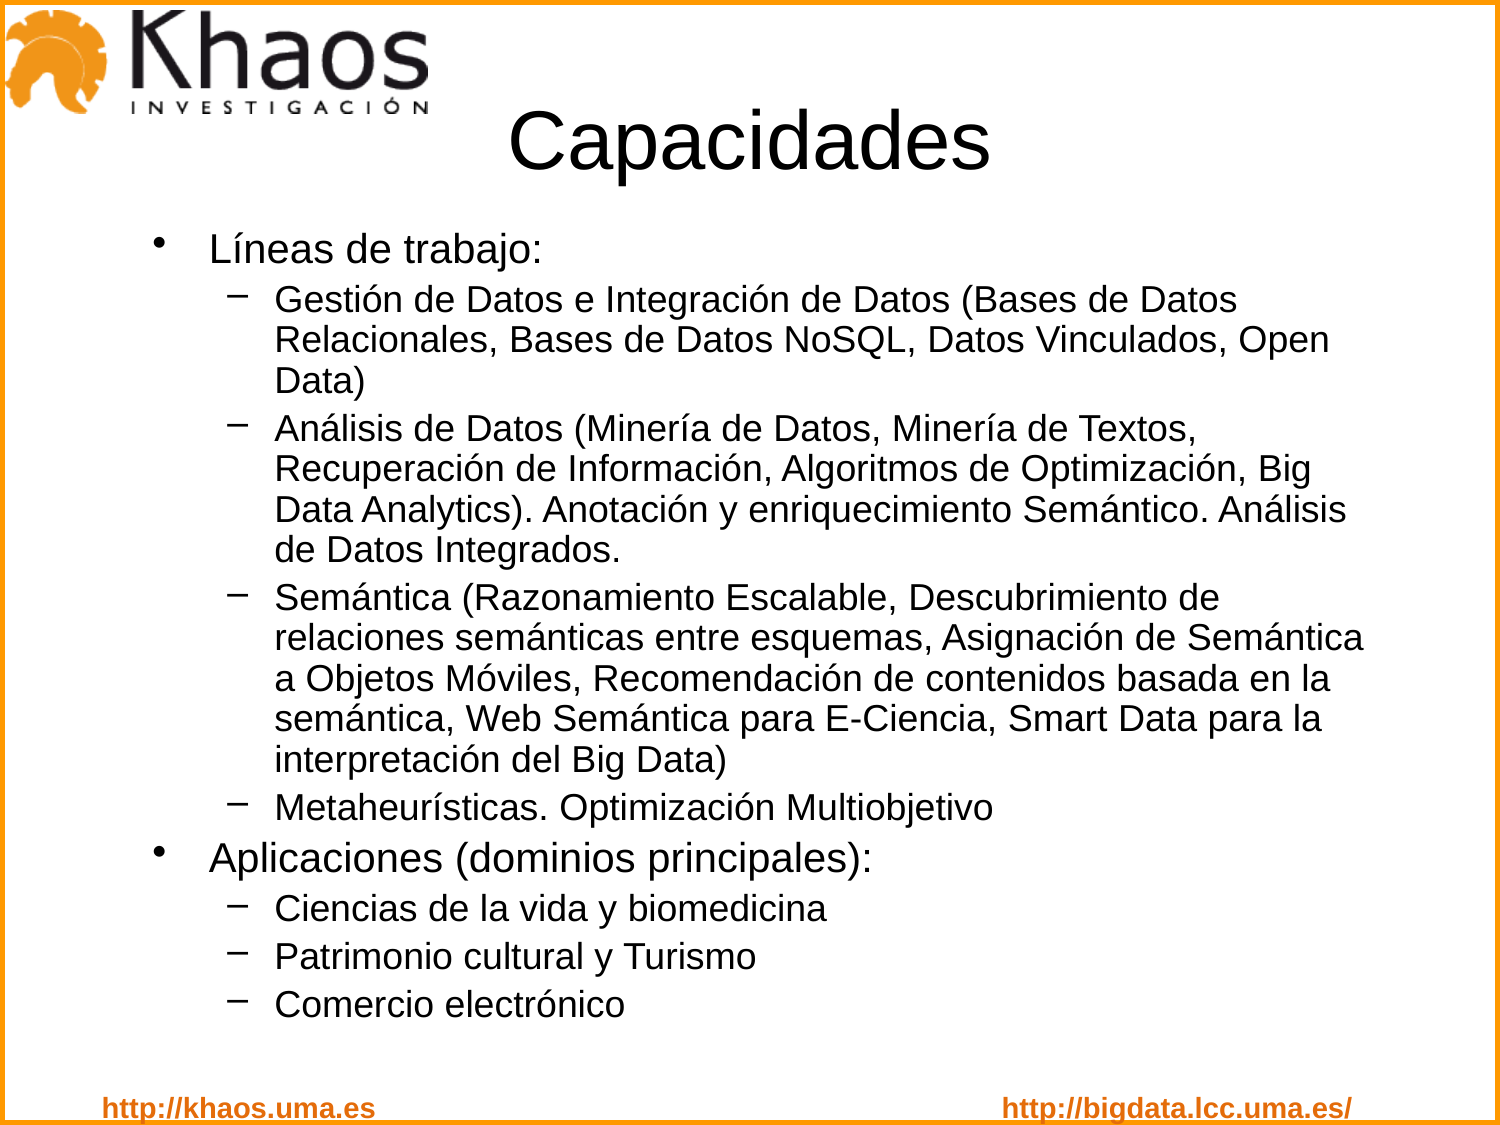

# Capacidades
Líneas de trabajo:
Gestión de Datos e Integración de Datos (Bases de Datos Relacionales, Bases de Datos NoSQL, Datos Vinculados, Open Data)
Análisis de Datos (Minería de Datos, Minería de Textos, Recuperación de Información, Algoritmos de Optimización, Big Data Analytics). Anotación y enriquecimiento Semántico. Análisis de Datos Integrados.
Semántica (Razonamiento Escalable, Descubrimiento de relaciones semánticas entre esquemas, Asignación de Semántica a Objetos Móviles, Recomendación de contenidos basada en la semántica, Web Semántica para E-Ciencia, Smart Data para la interpretación del Big Data)
Metaheurísticas. Optimización Multiobjetivo
Aplicaciones (dominios principales):
Ciencias de la vida y biomedicina
Patrimonio cultural y Turismo
Comercio electrónico
http://khaos.uma.es 					http://bigdata.lcc.uma.es/